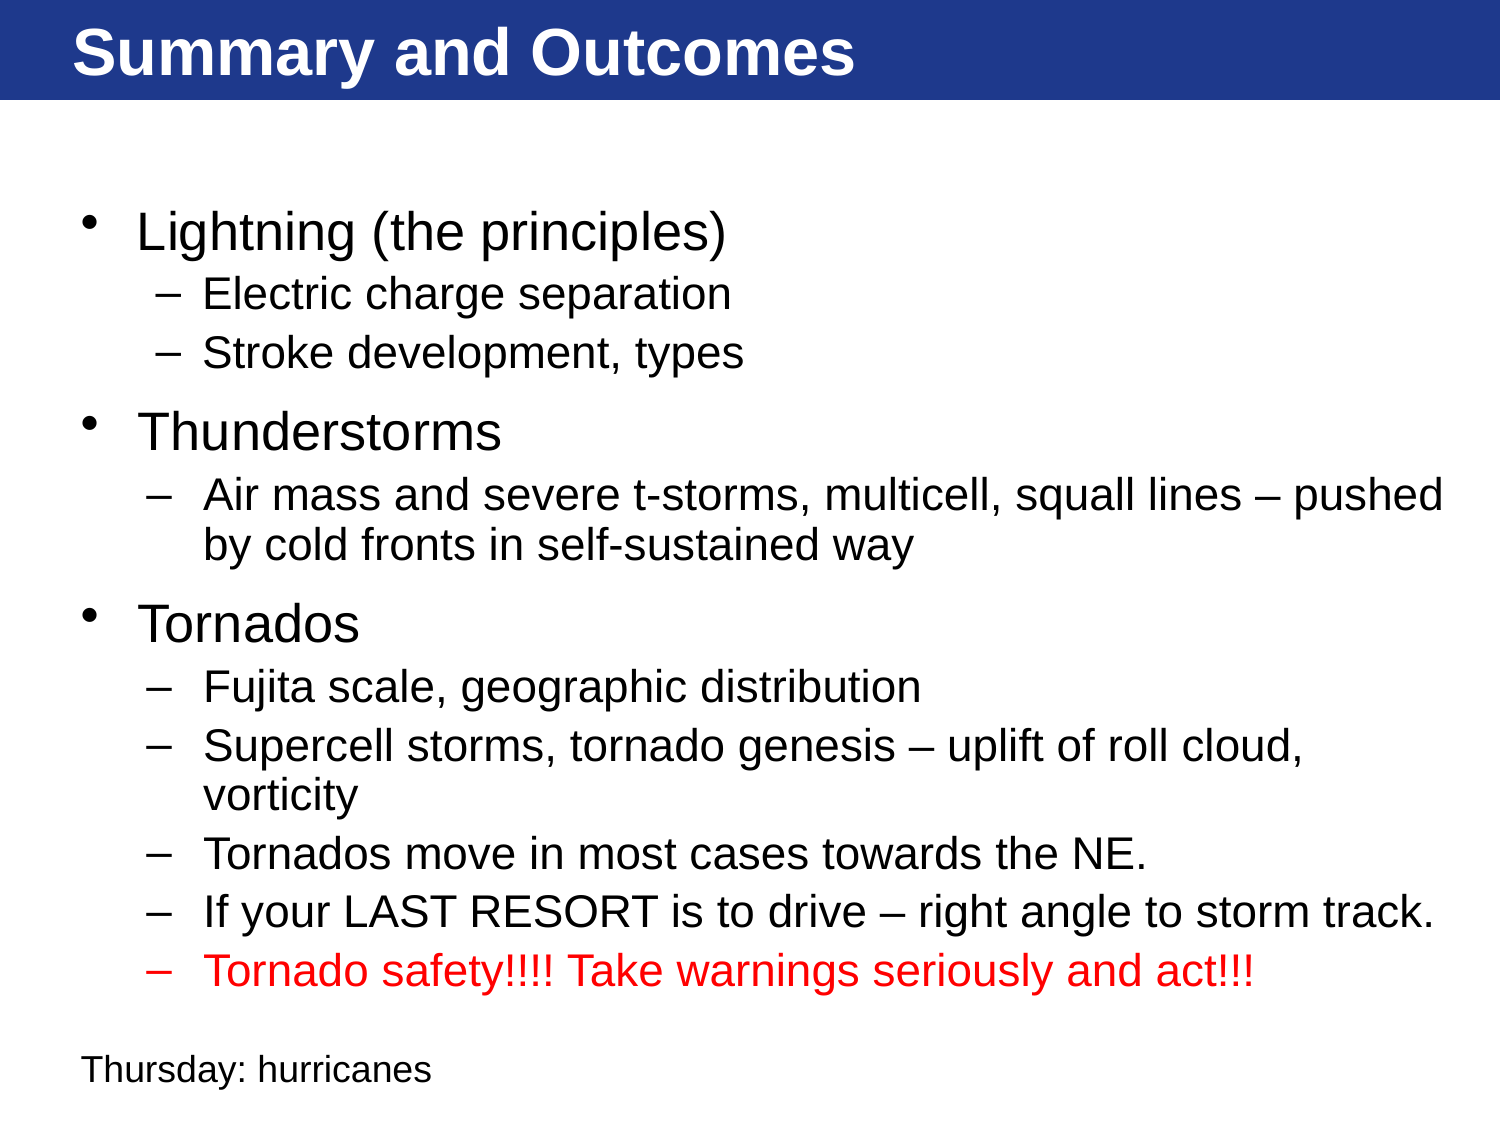

# Summary and Outcomes
Lightning (the principles)
Electric charge separation
Stroke development, types
Thunderstorms
Air mass and severe t-storms, multicell, squall lines – pushed by cold fronts in self-sustained way
Tornados
Fujita scale, geographic distribution
Supercell storms, tornado genesis – uplift of roll cloud, vorticity
Tornados move in most cases towards the NE.
If your LAST RESORT is to drive – right angle to storm track.
Tornado safety!!!! Take warnings seriously and act!!!

Thursday: hurricanes